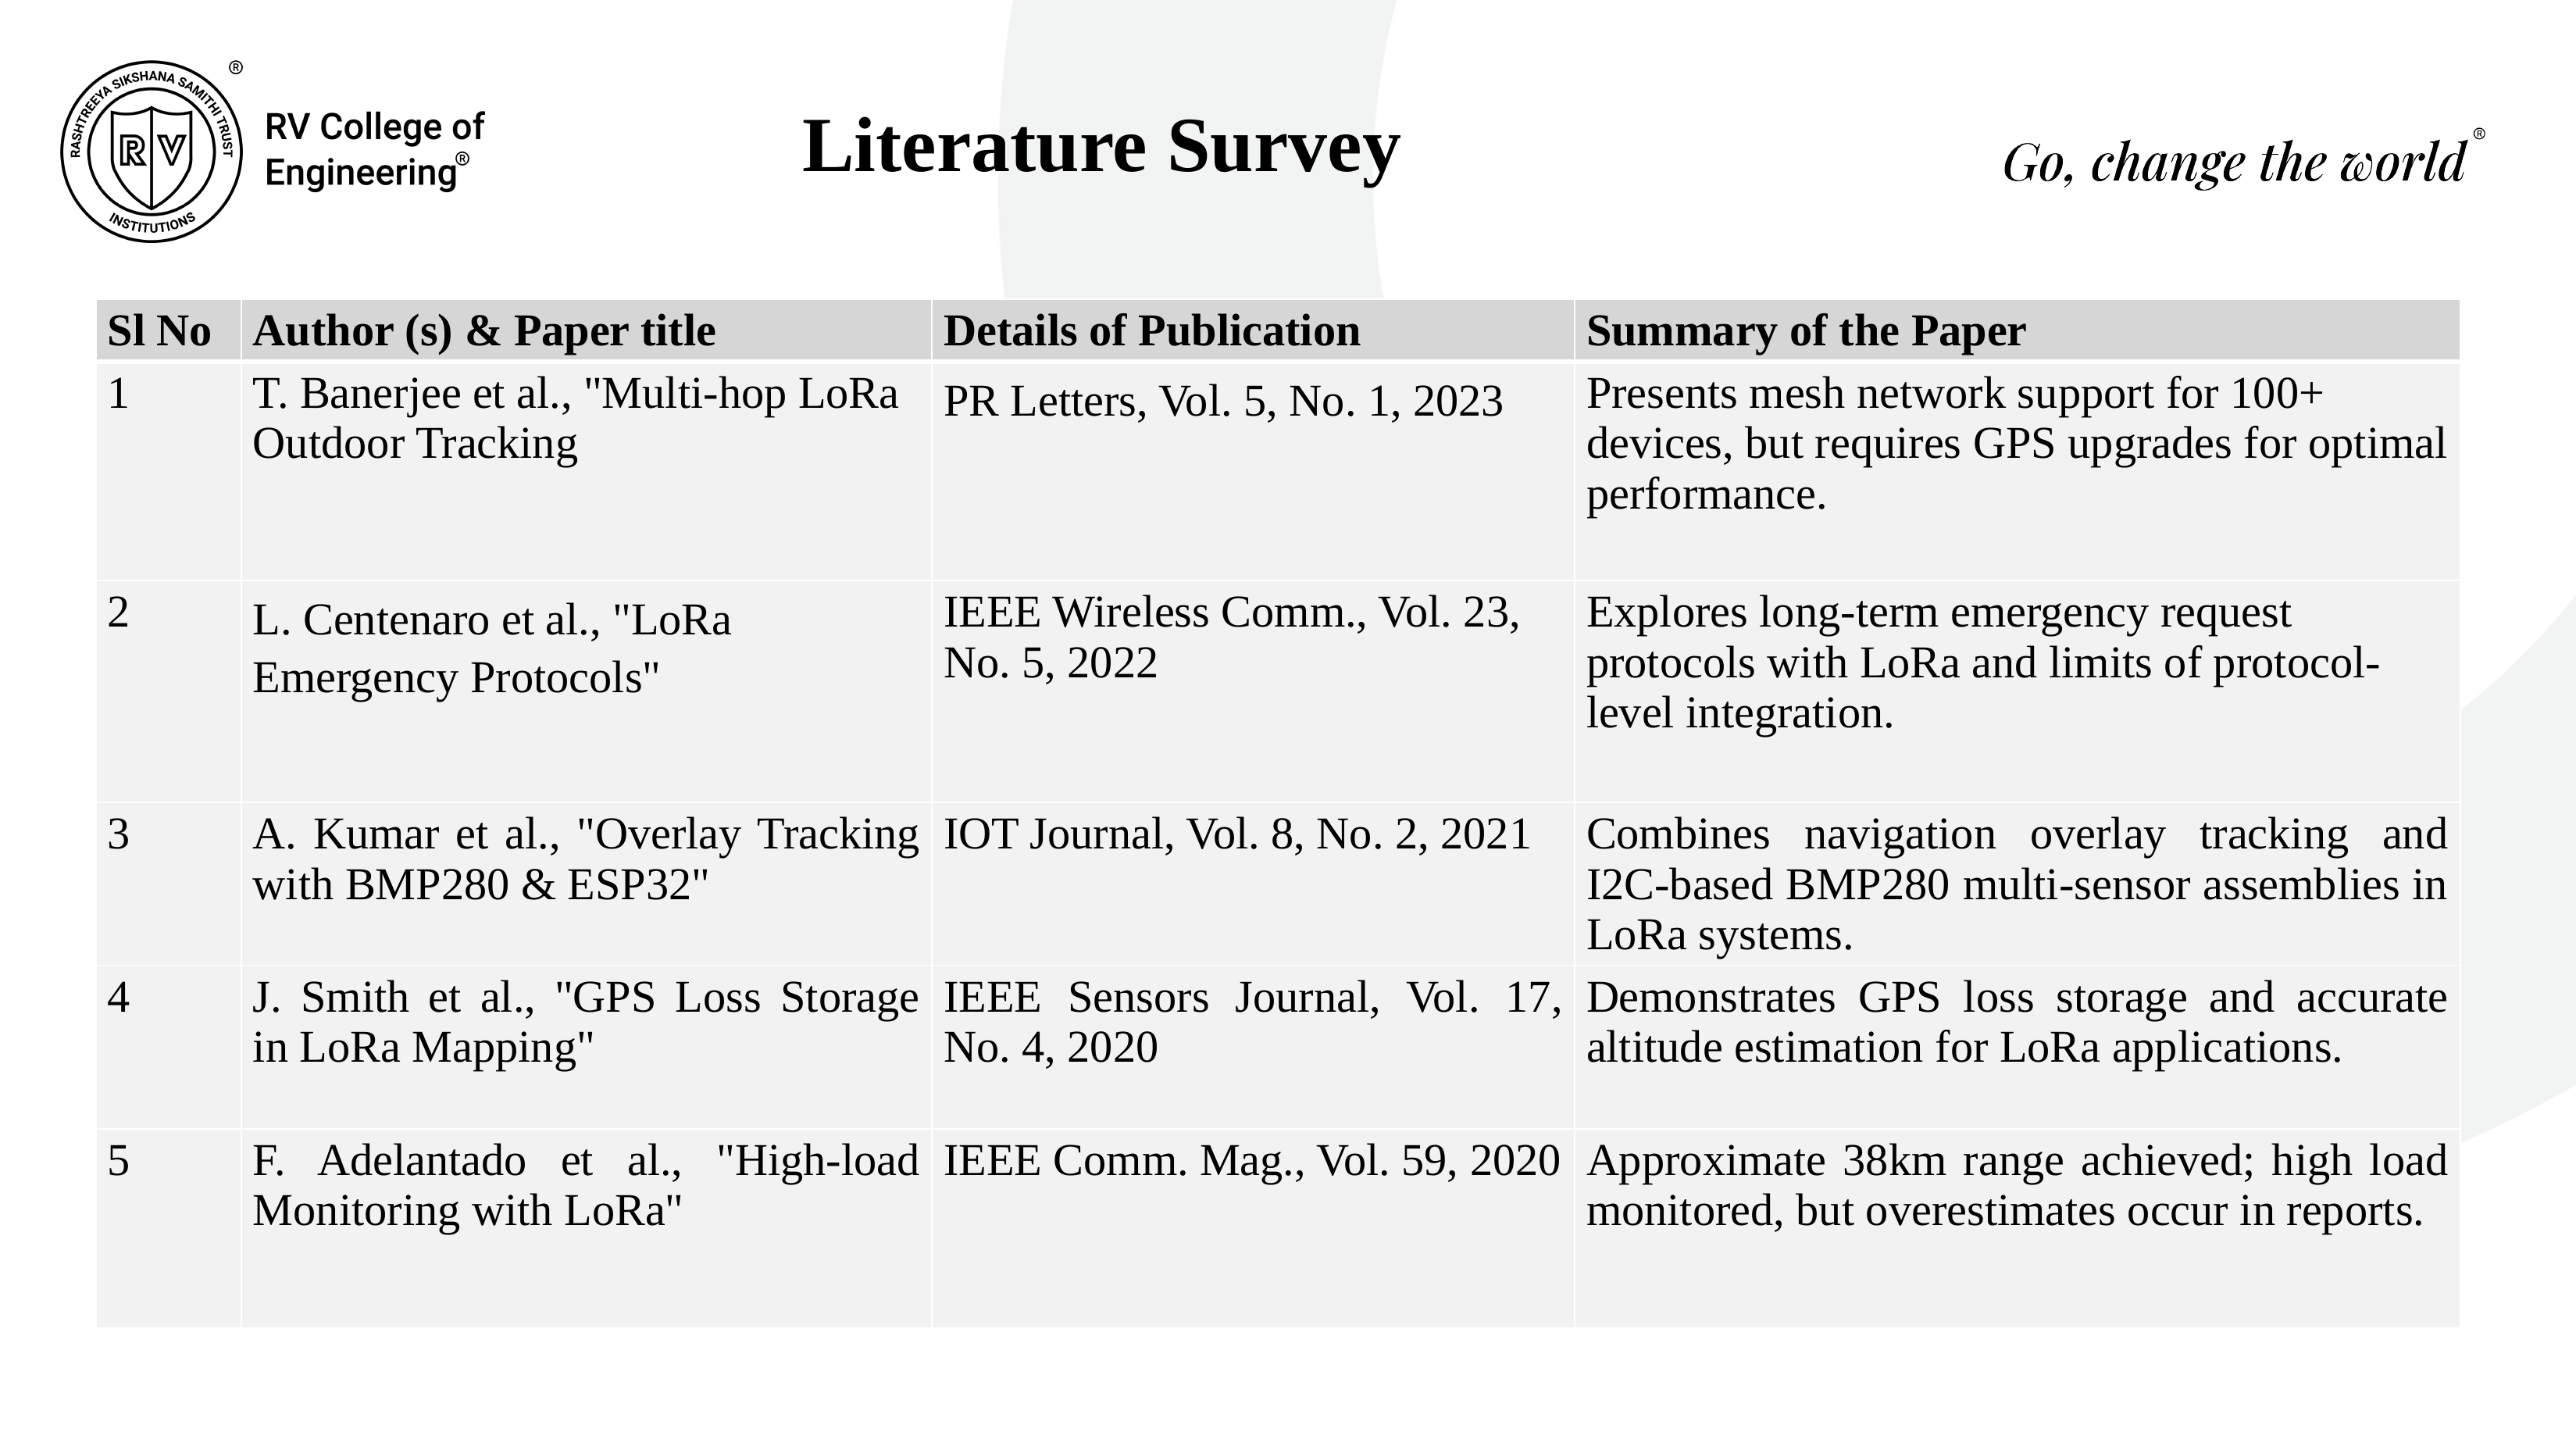

Literature Survey
| Sl No | Author (s) & Paper title | Details of Publication | Summary of the Paper |
| --- | --- | --- | --- |
| 1 | T. Banerjee et al., "Multi-hop LoRa Outdoor Tracking | PR Letters, Vol. 5, No. 1, 2023 | Presents mesh network support for 100+ devices, but requires GPS upgrades for optimal performance. |
| 2 | L. Centenaro et al., "LoRa Emergency Protocols" | IEEE Wireless Comm., Vol. 23, No. 5, 2022 | Explores long-term emergency request protocols with LoRa and limits of protocol-level integration. |
| 3 | A. Kumar et al., "Overlay Tracking with BMP280 & ESP32" | IOT Journal, Vol. 8, No. 2, 2021 | Combines navigation overlay tracking and I2C-based BMP280 multi-sensor assemblies in LoRa systems. |
| 4 | J. Smith et al., "GPS Loss Storage in LoRa Mapping" | IEEE Sensors Journal, Vol. 17, No. 4, 2020 | Demonstrates GPS loss storage and accurate altitude estimation for LoRa applications. |
| 5 | F. Adelantado et al., "High-load Monitoring with LoRa" | IEEE Comm. Mag., Vol. 59, 2020 | Approximate 38km range achieved; high load monitored, but overestimates occur in reports. |